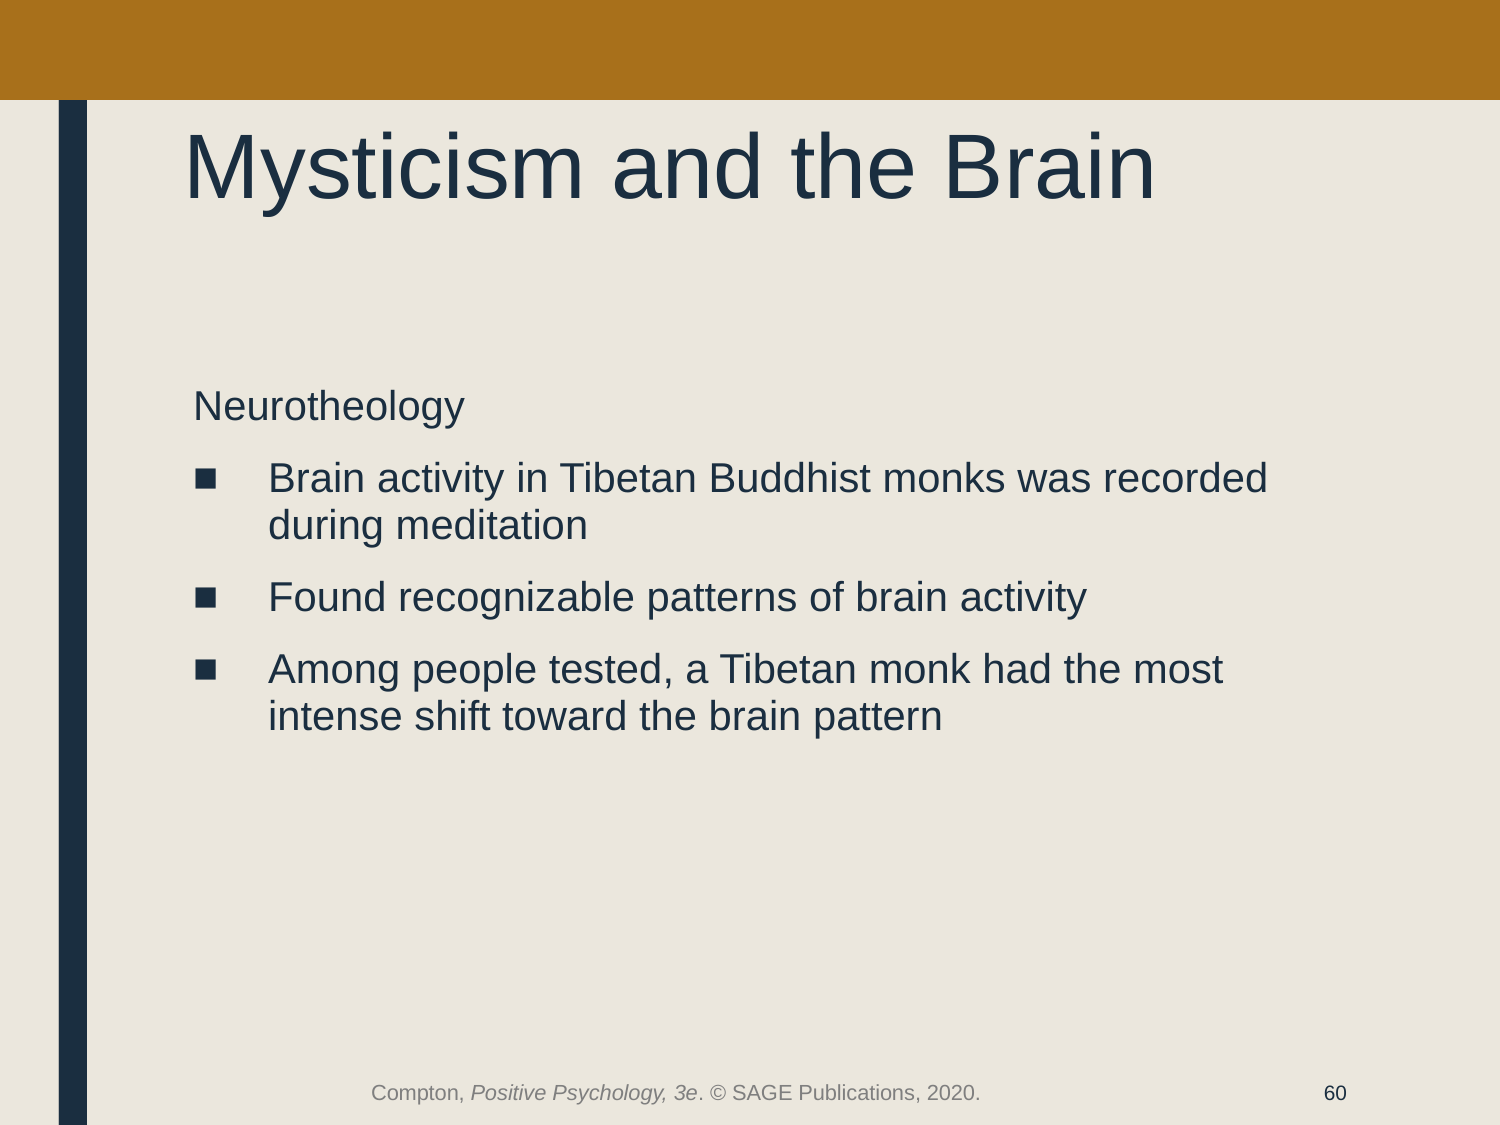

# Mysticism and the Brain
Neurotheology
Brain activity in Tibetan Buddhist monks was recorded during meditation
Found recognizable patterns of brain activity
Among people tested, a Tibetan monk had the most intense shift toward the brain pattern
Compton, Positive Psychology, 3e. © SAGE Publications, 2020.
60